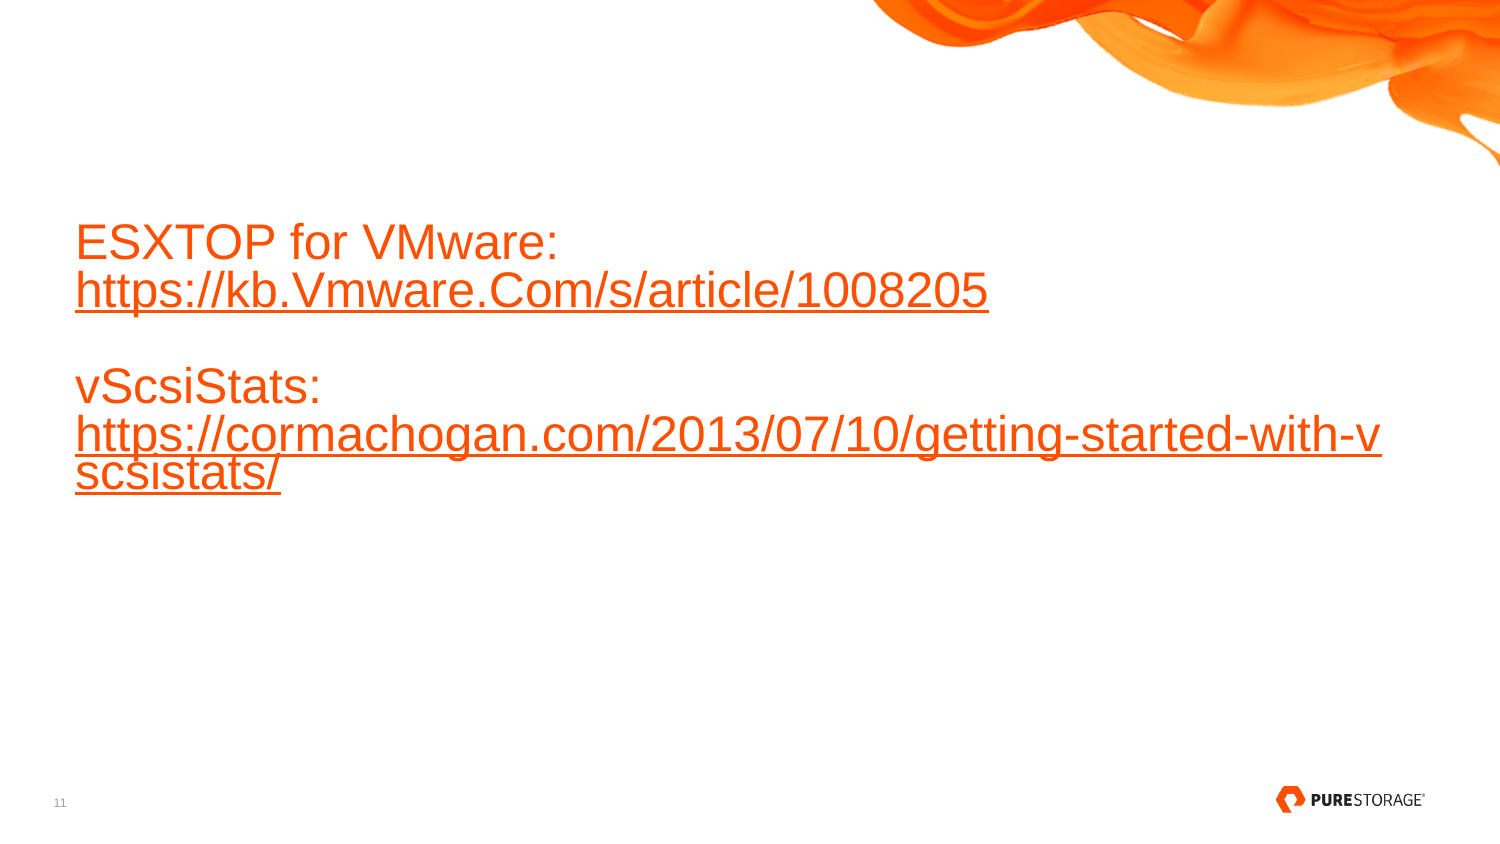

# ESXTOP for VMware: https://kb.Vmware.Com/s/article/1008205 vScsiStats: https://cormachogan.com/2013/07/10/getting-started-with-vscsistats/